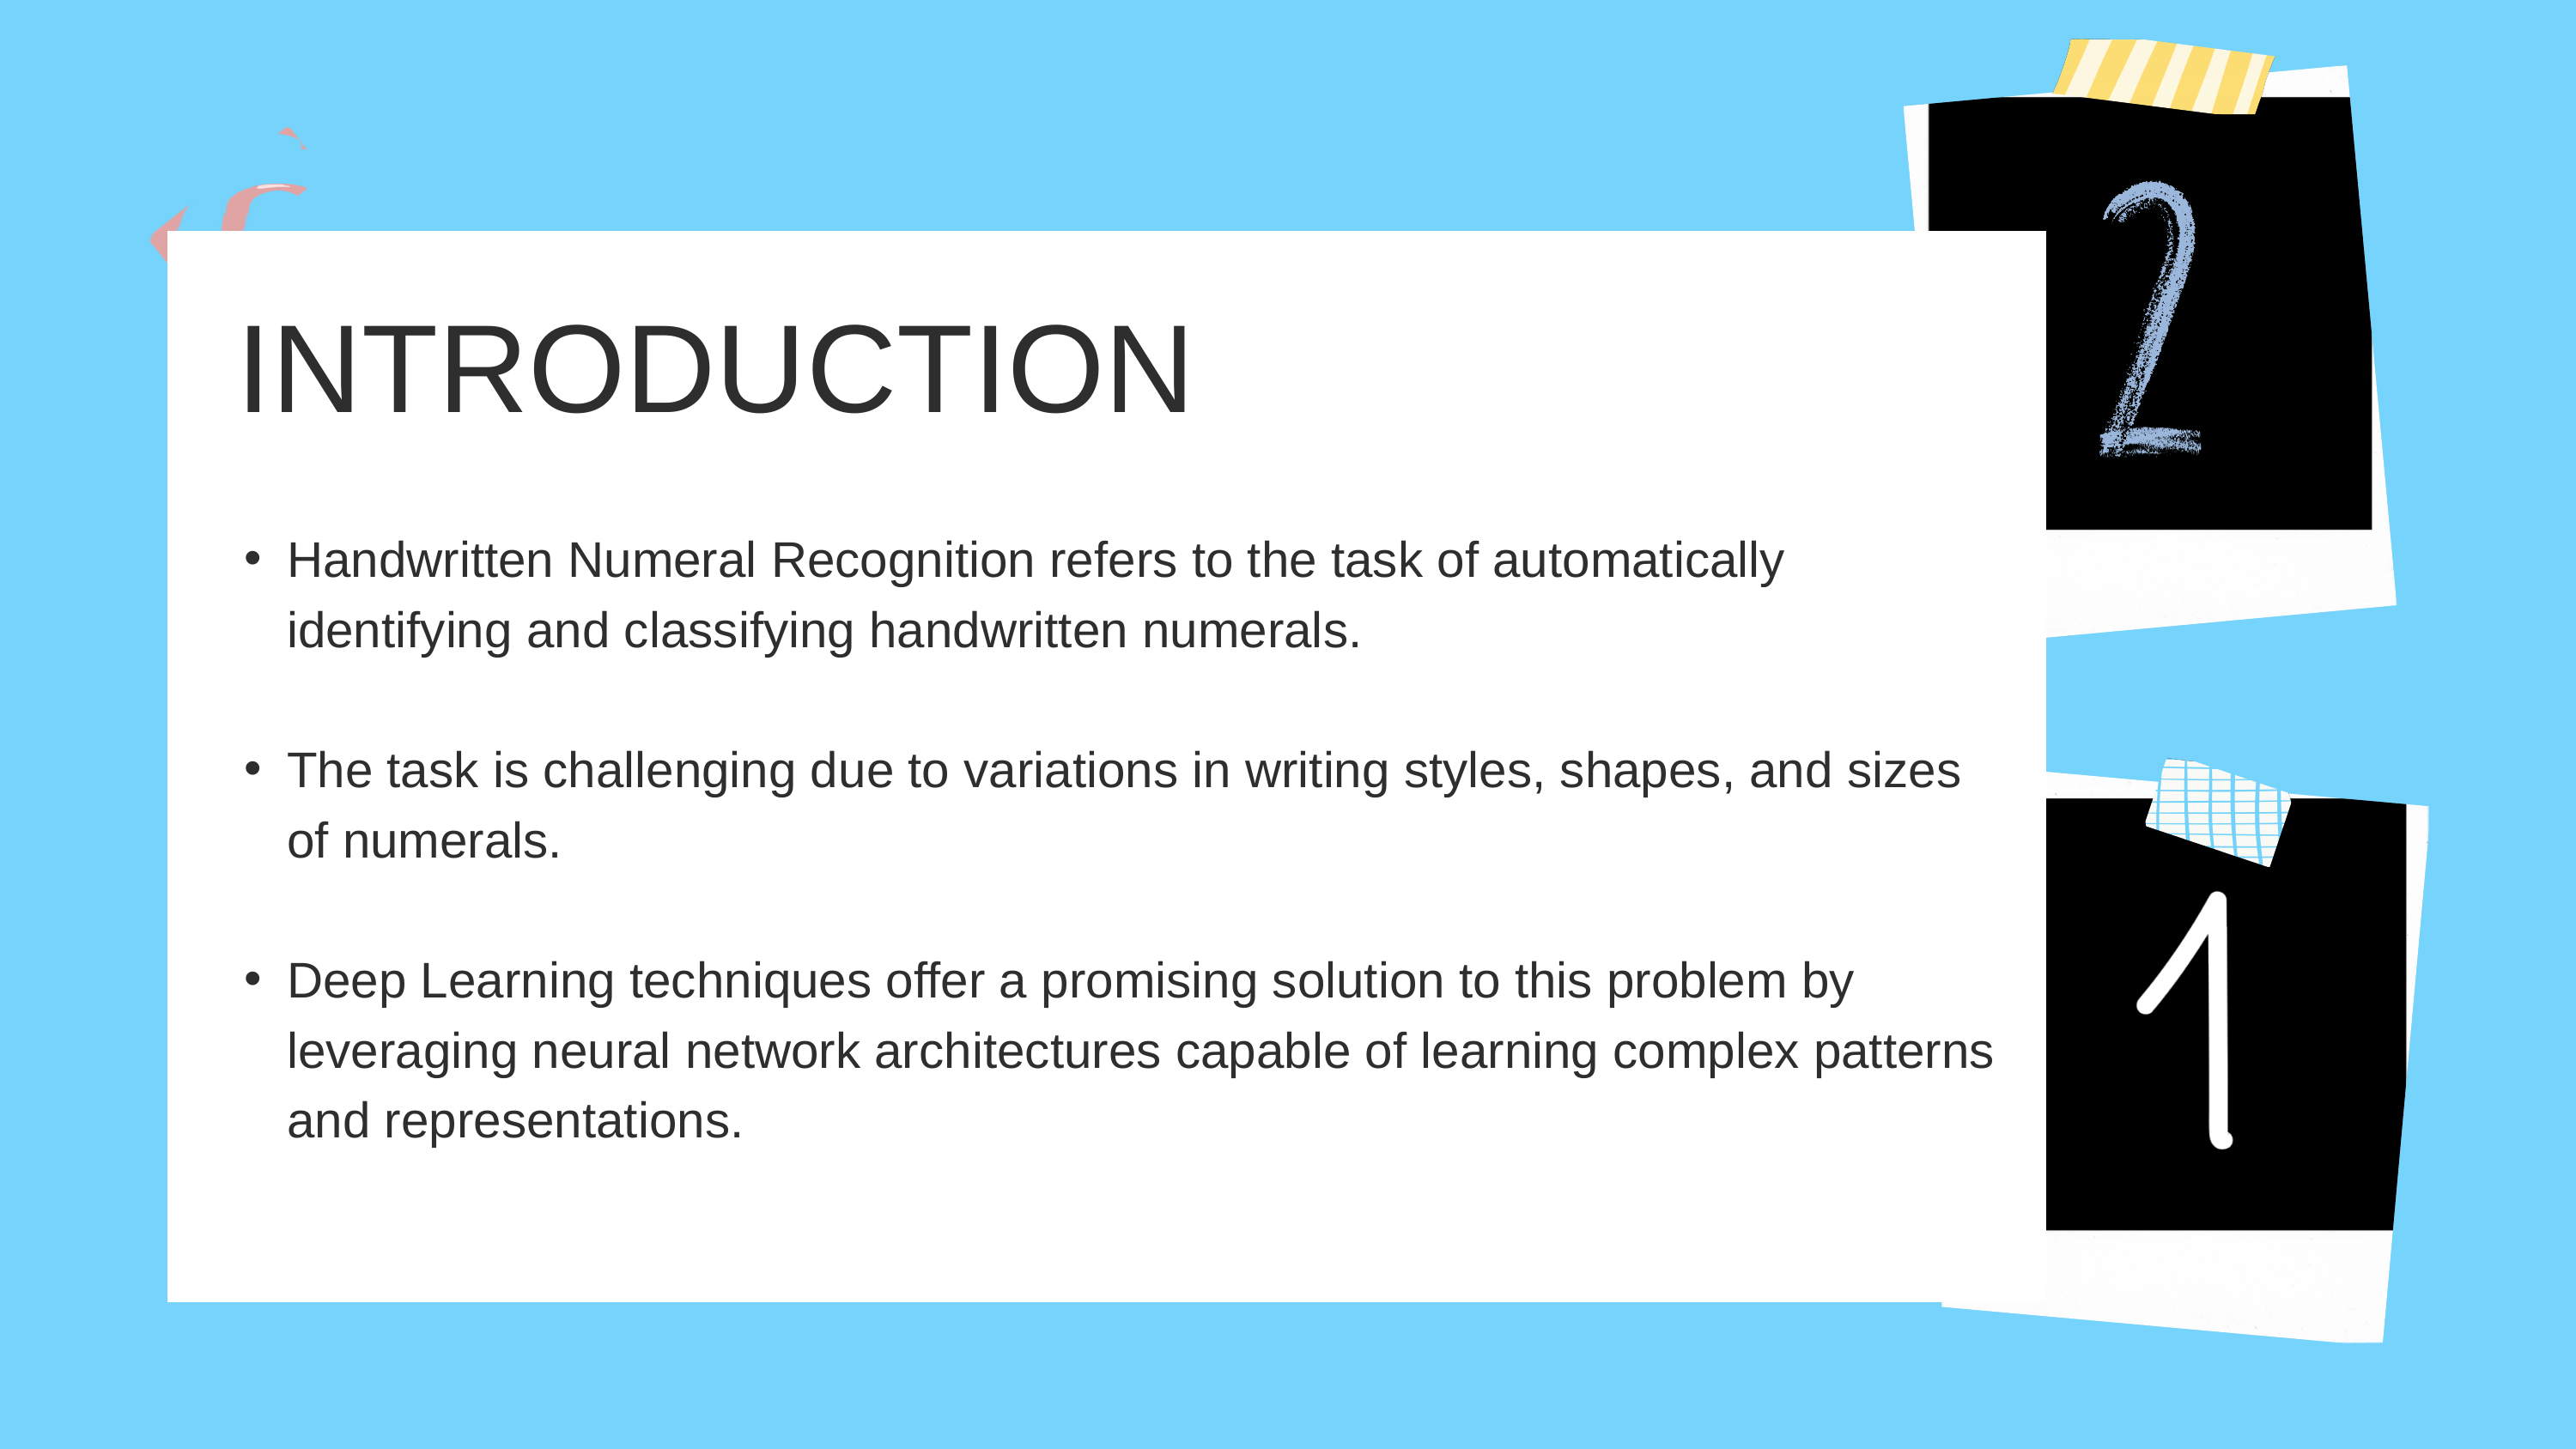

INTRODUCTION
Handwritten Numeral Recognition refers to the task of automatically identifying and classifying handwritten numerals.

The task is challenging due to variations in writing styles, shapes, and sizes of numerals.

Deep Learning techniques offer a promising solution to this problem by leveraging neural network architectures capable of learning complex patterns and representations.